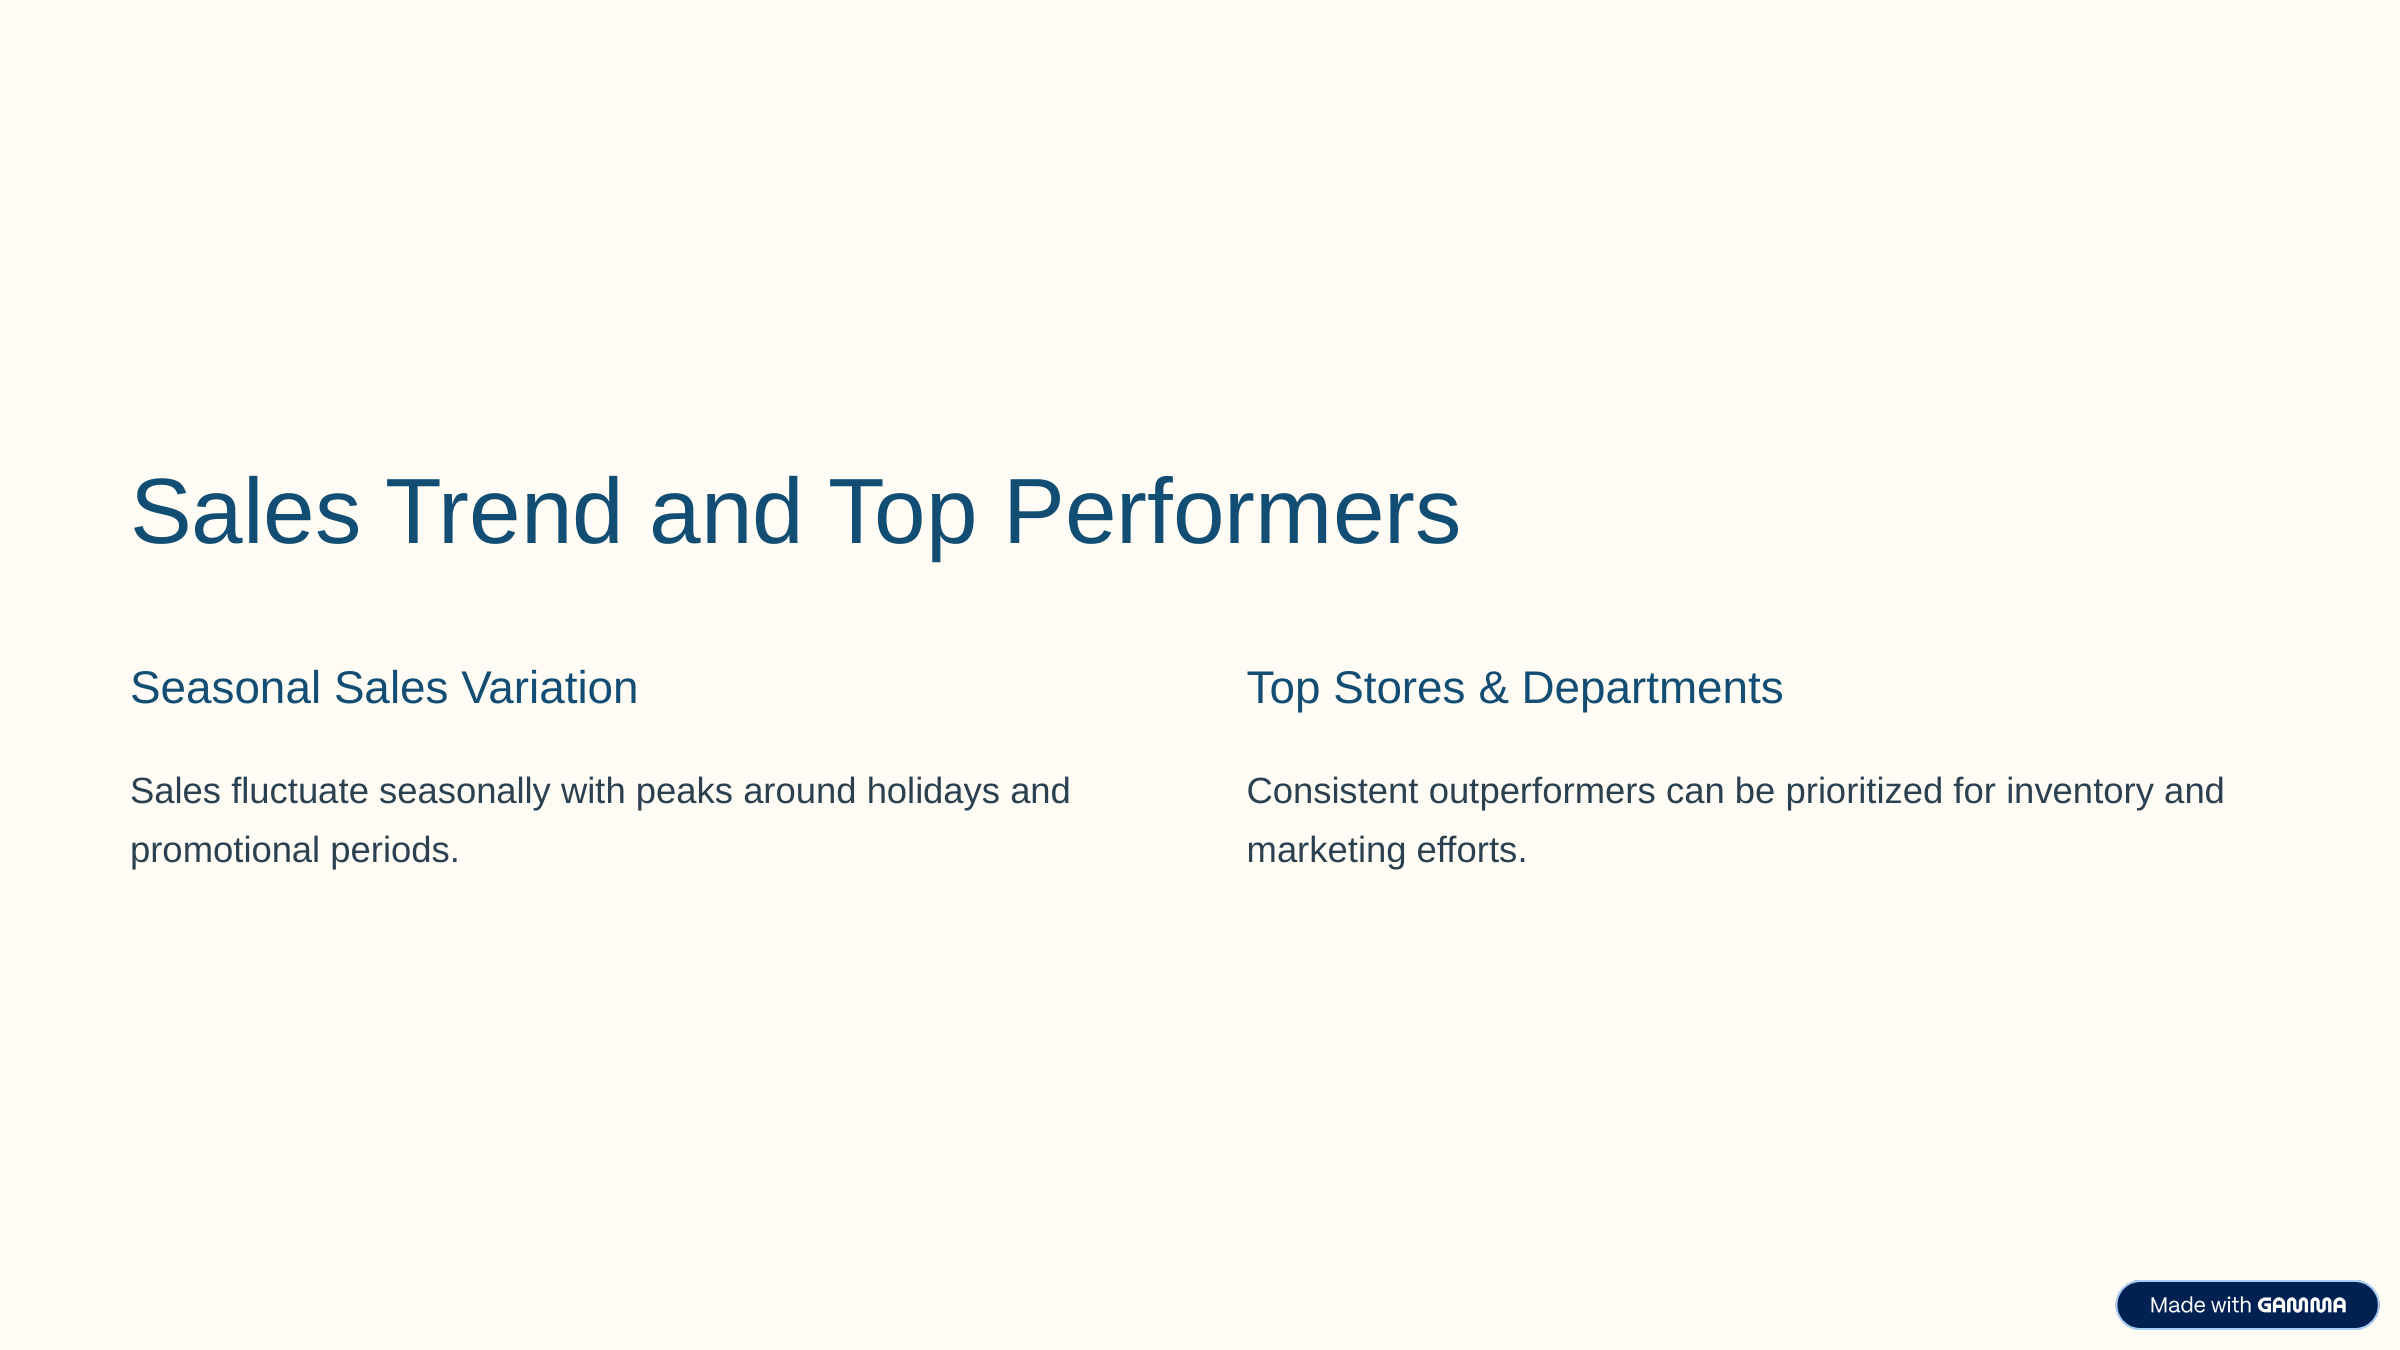

Sales Trend and Top Performers
Seasonal Sales Variation
Top Stores & Departments
Sales fluctuate seasonally with peaks around holidays and promotional periods.
Consistent outperformers can be prioritized for inventory and marketing efforts.